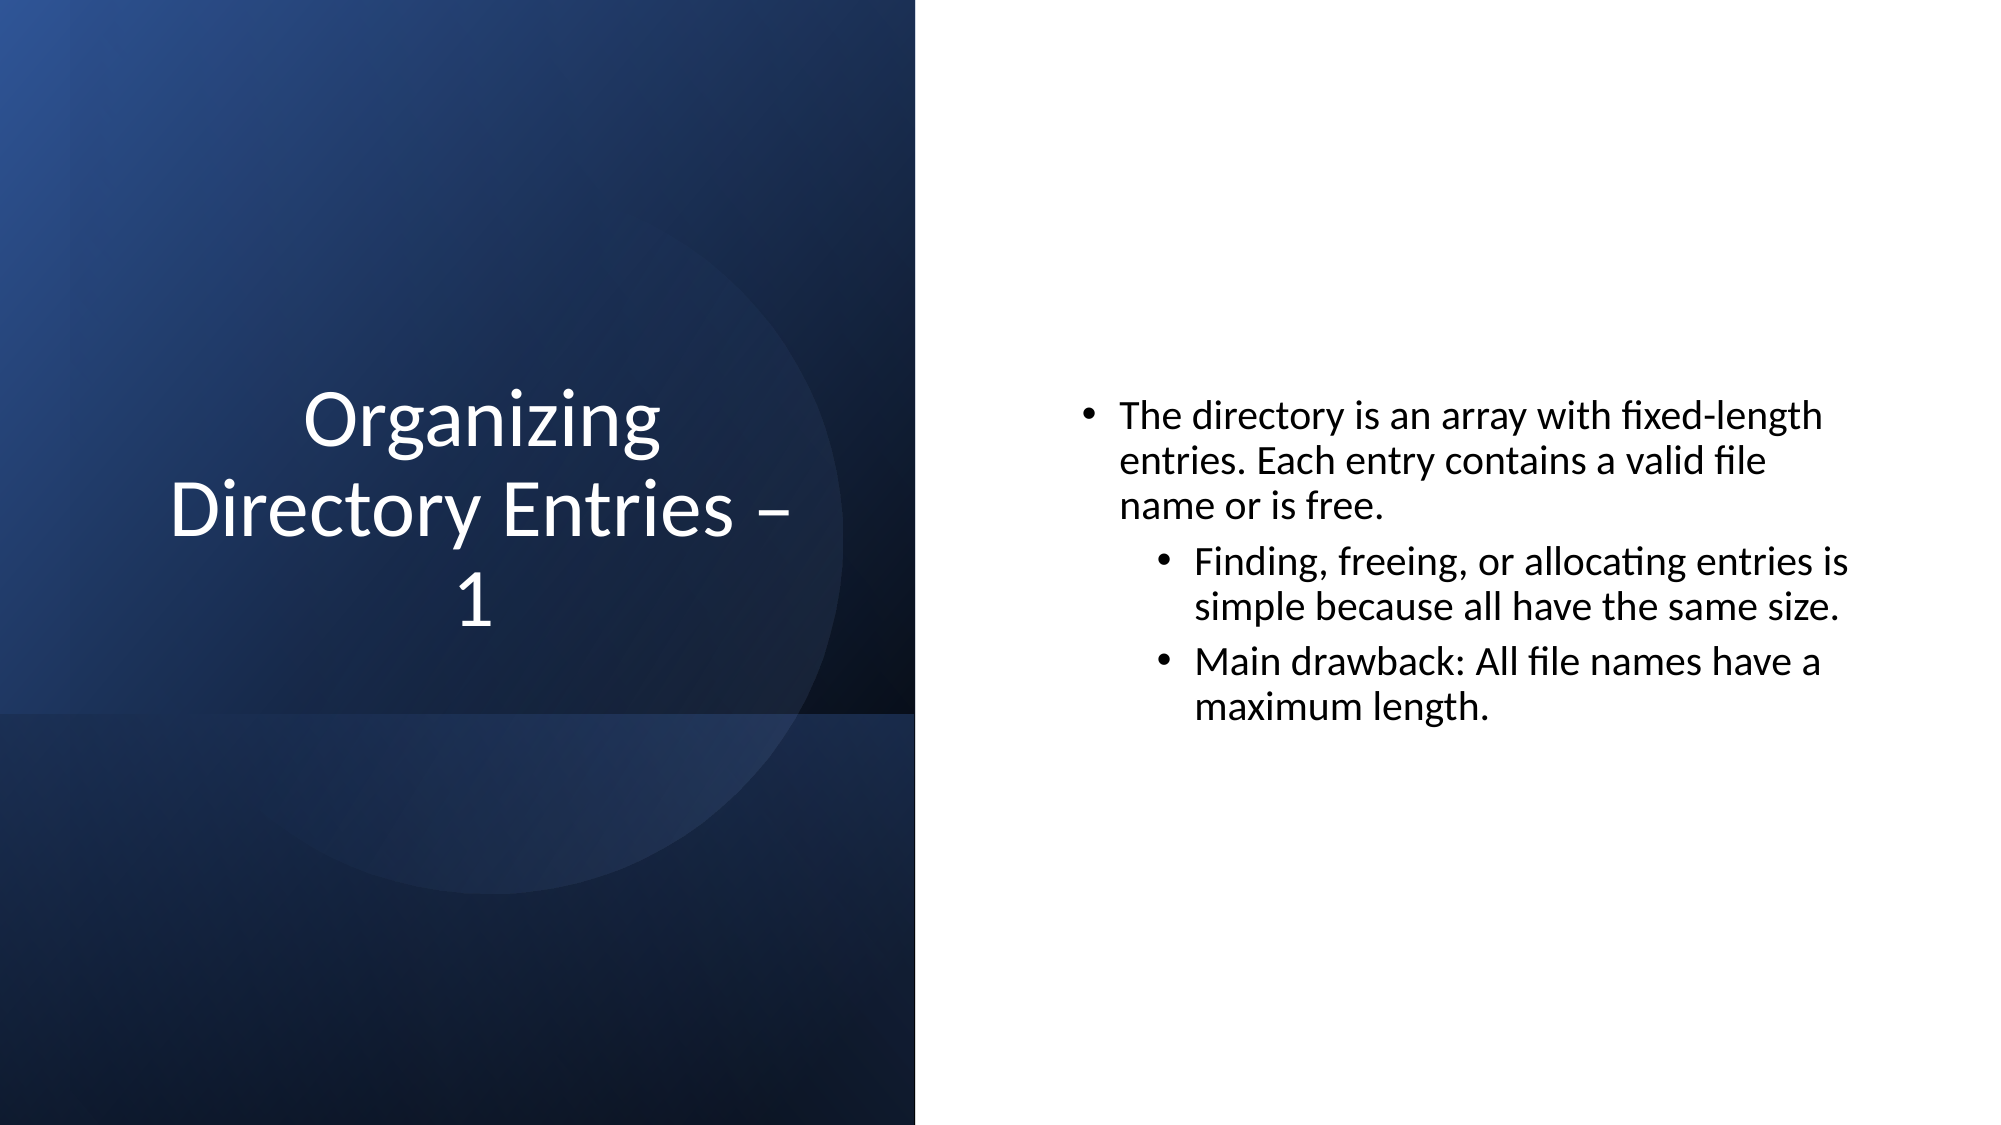

# Organizing Directory Entries – 1

The directory is an array with fixed-length entries. Each entry contains a valid file name or is free.
Finding, freeing, or allocating entries is simple because all have the same size.
Main drawback: All file names have a maximum length.